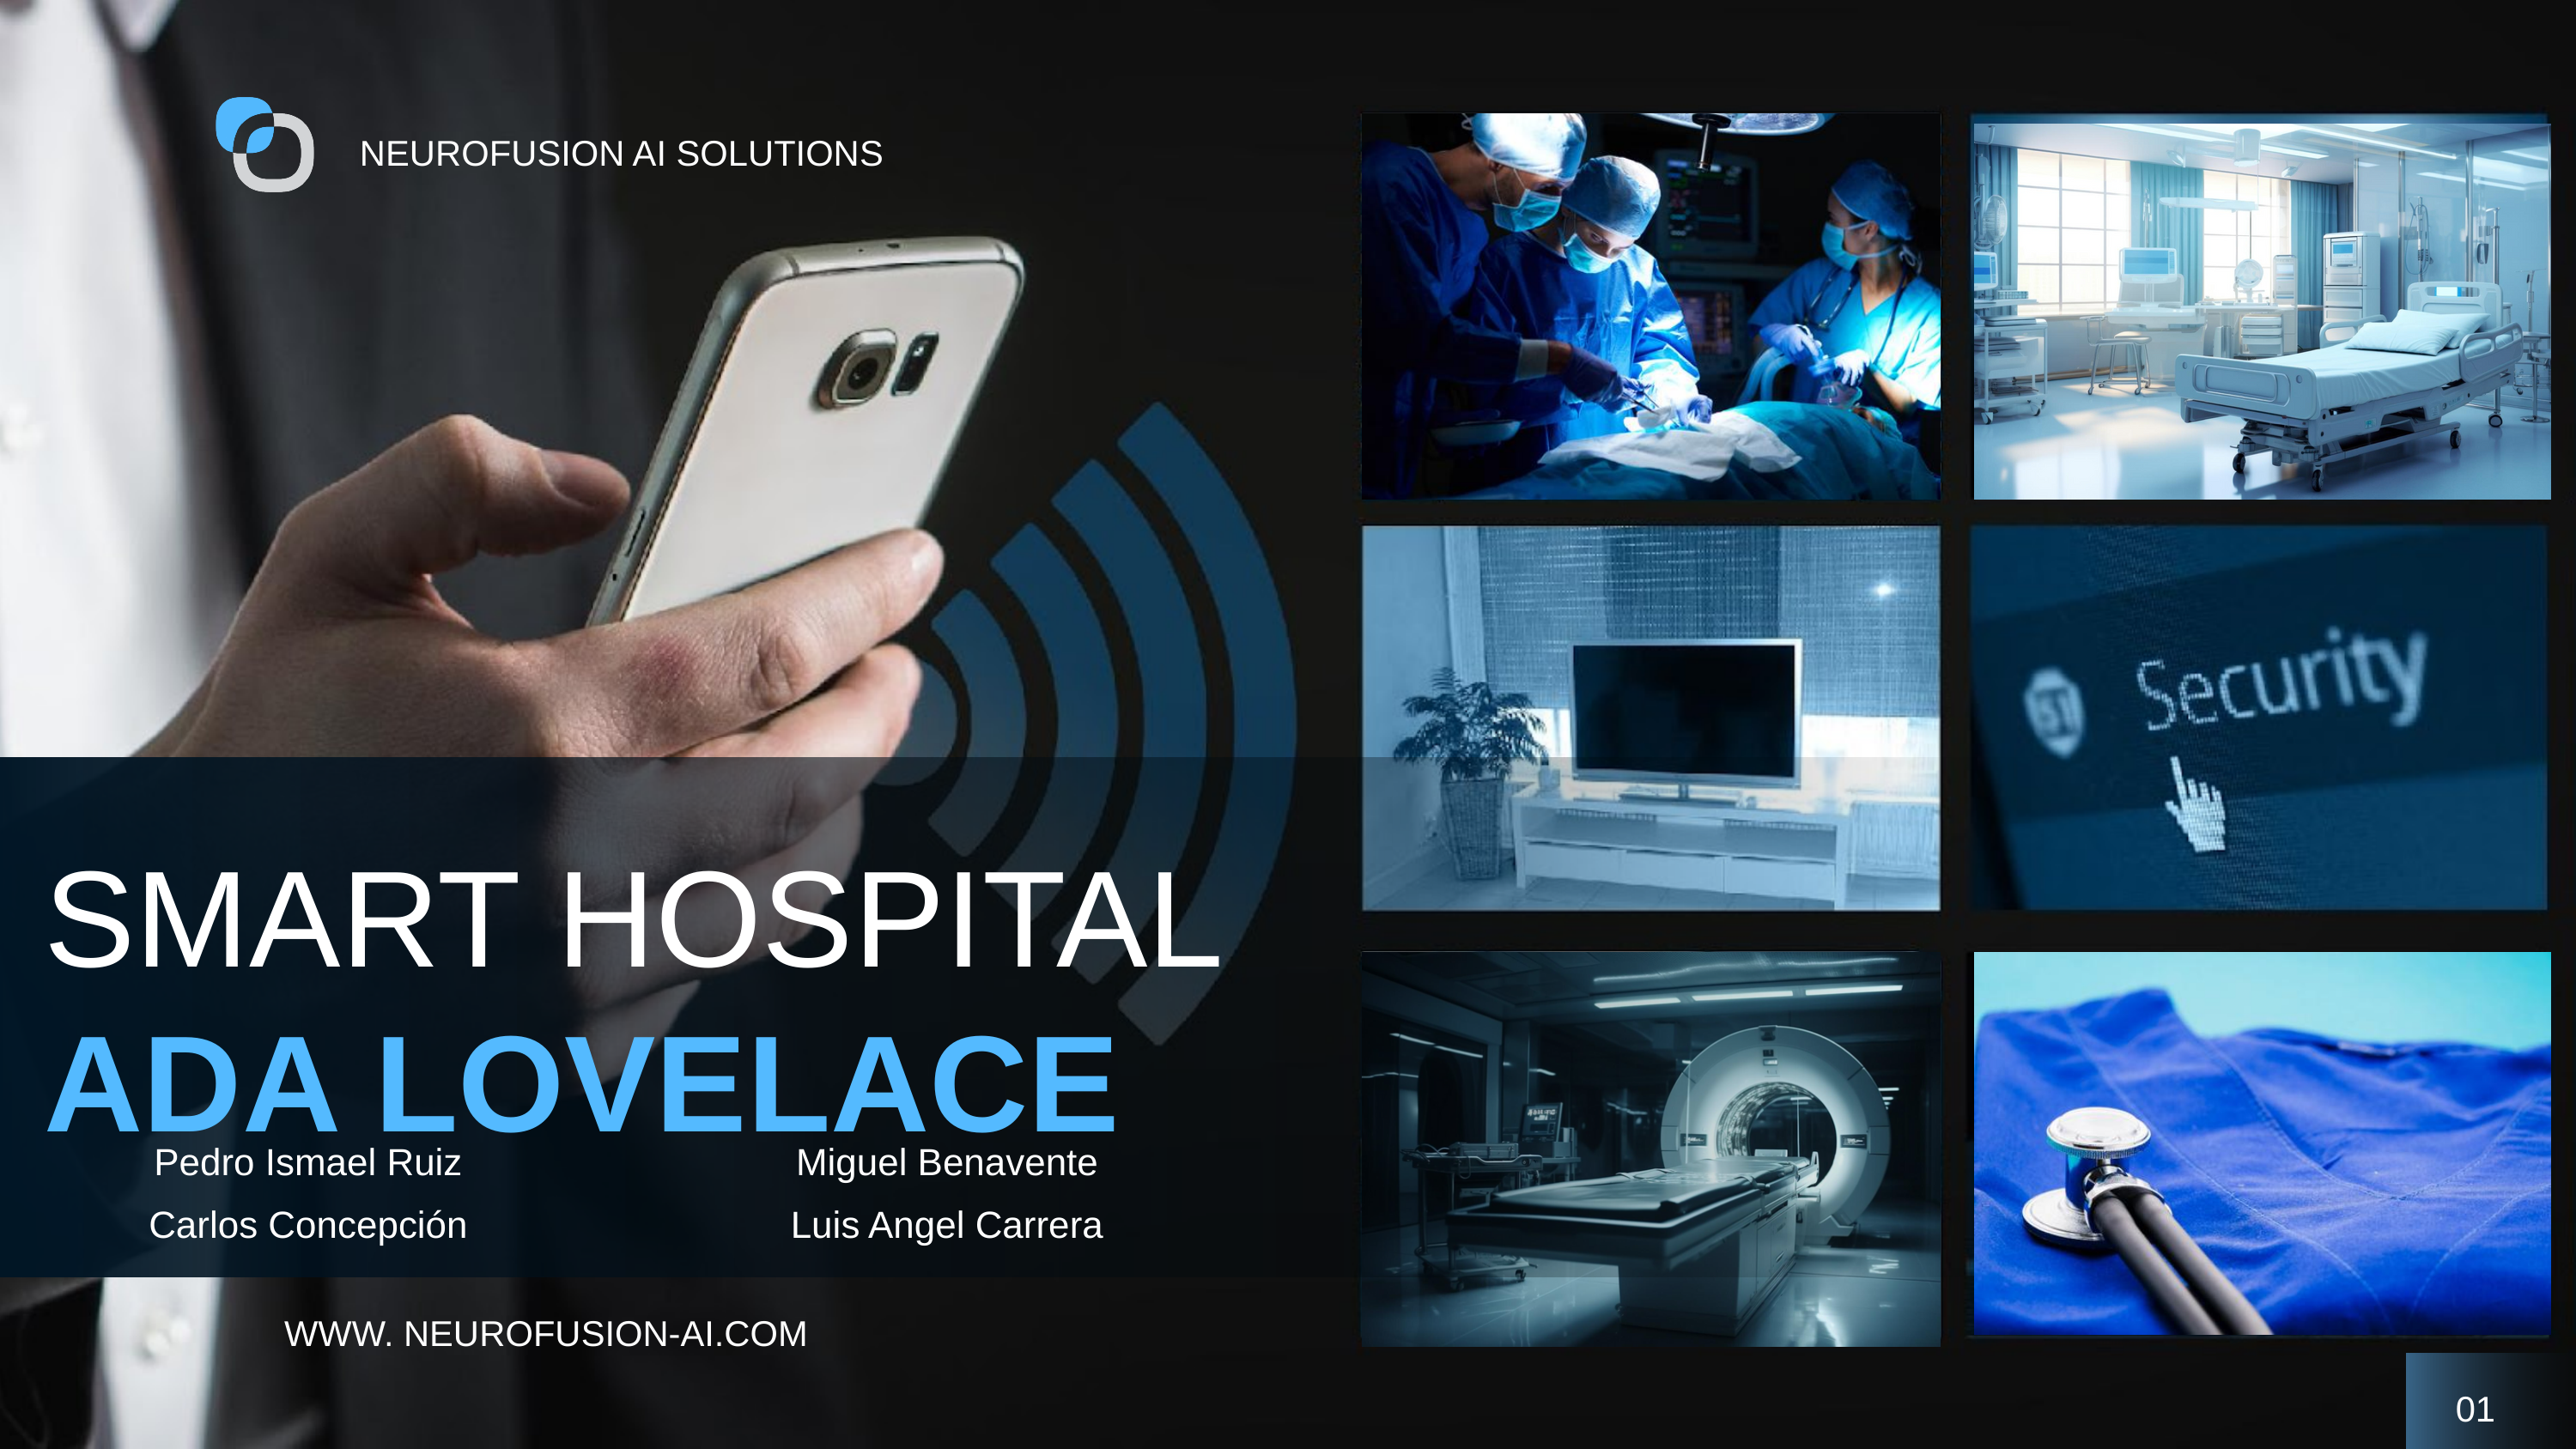

NEUROFUSION AI SOLUTIONS

SMART HOSPITAL
ADA LOVELACE

Pedro Ismael Ruiz
Carlos Concepción

Miguel Benavente
Luis Angel Carrera

WWW. NEUROFUSION-AI.COM

01